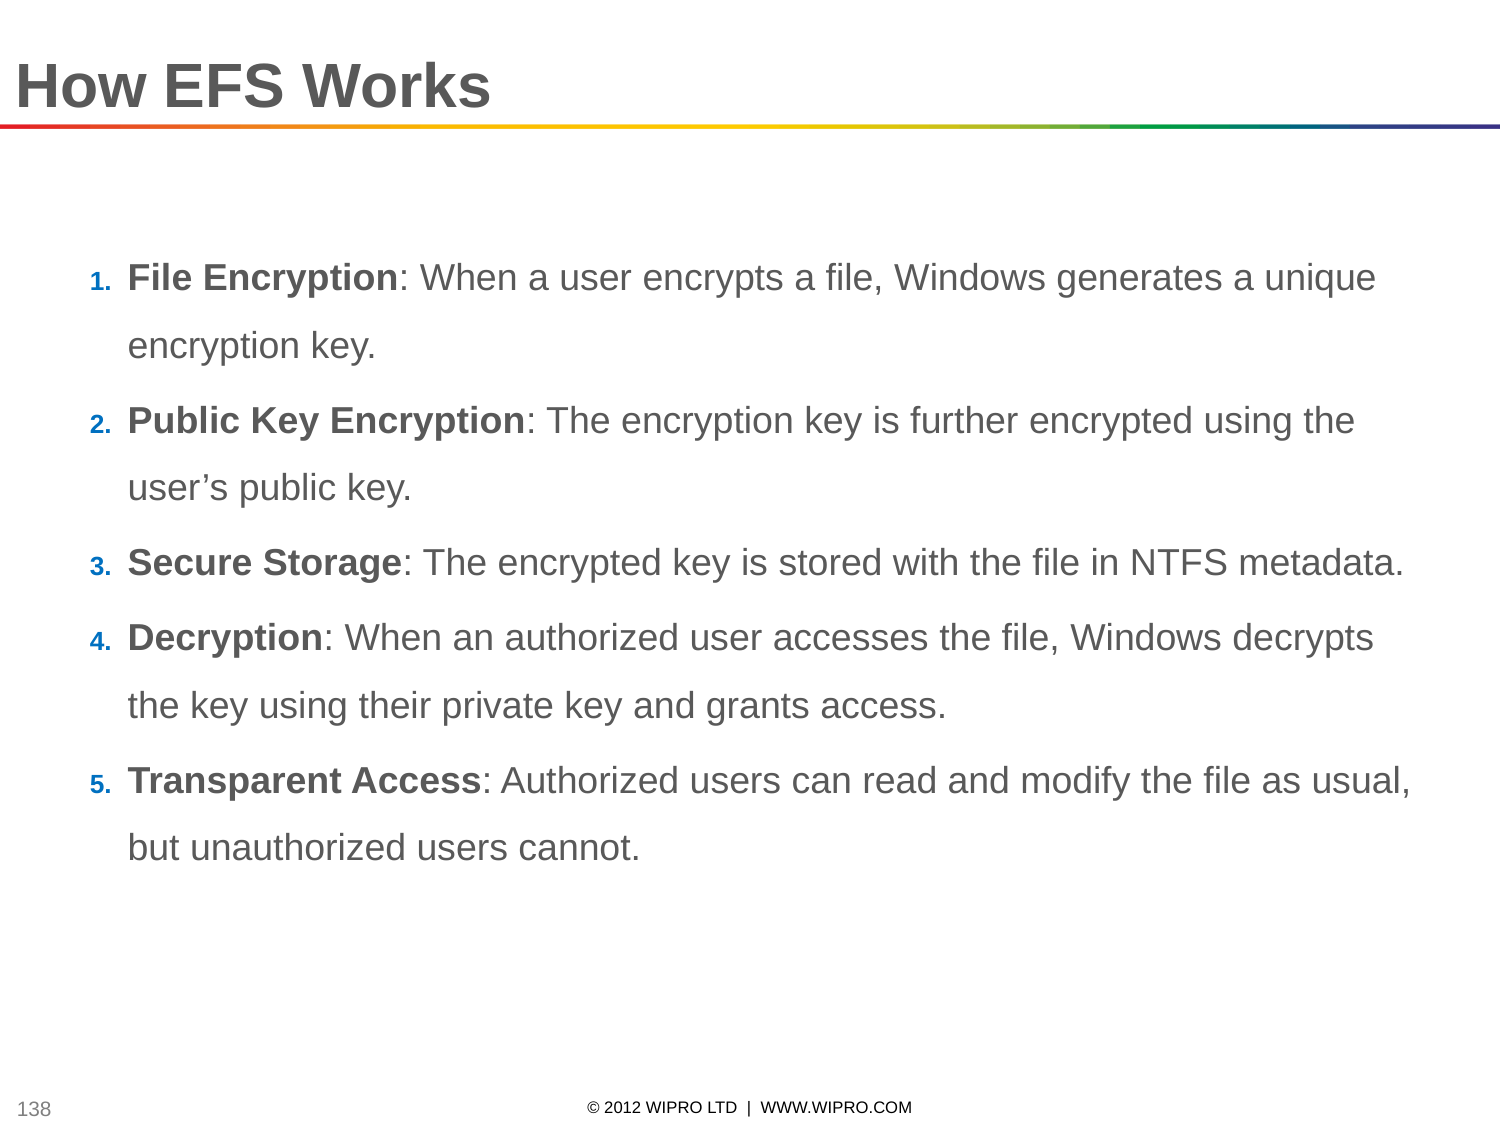

How EFS Works
File Encryption: When a user encrypts a file, Windows generates a unique encryption key.
Public Key Encryption: The encryption key is further encrypted using the user’s public key.
Secure Storage: The encrypted key is stored with the file in NTFS metadata.
Decryption: When an authorized user accesses the file, Windows decrypts the key using their private key and grants access.
Transparent Access: Authorized users can read and modify the file as usual, but unauthorized users cannot.